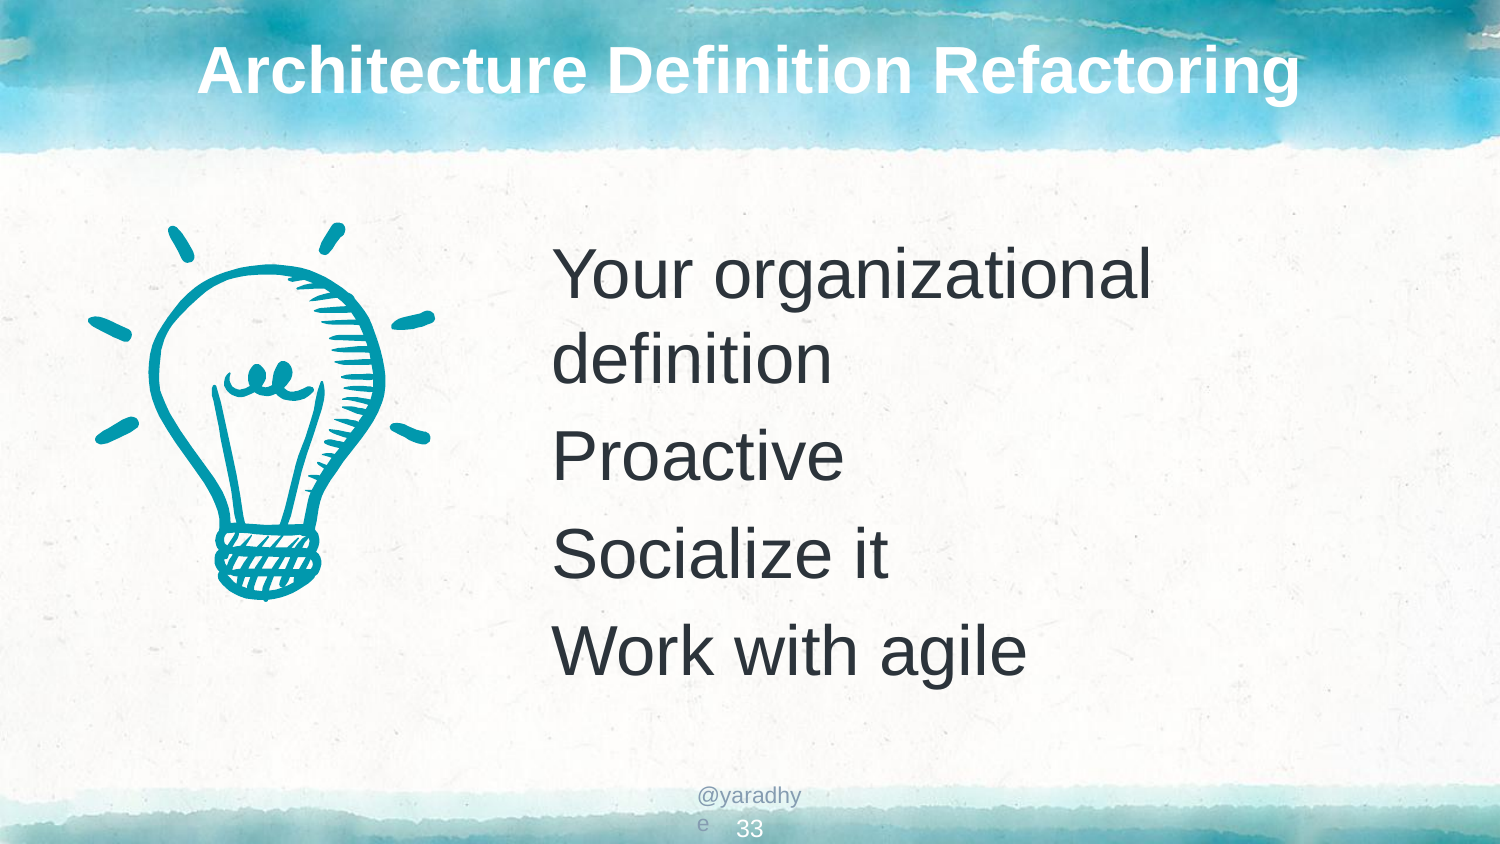

# Architecture Definition Refactoring
Your organizational definition
Proactive
Socialize it
Work with agile

33